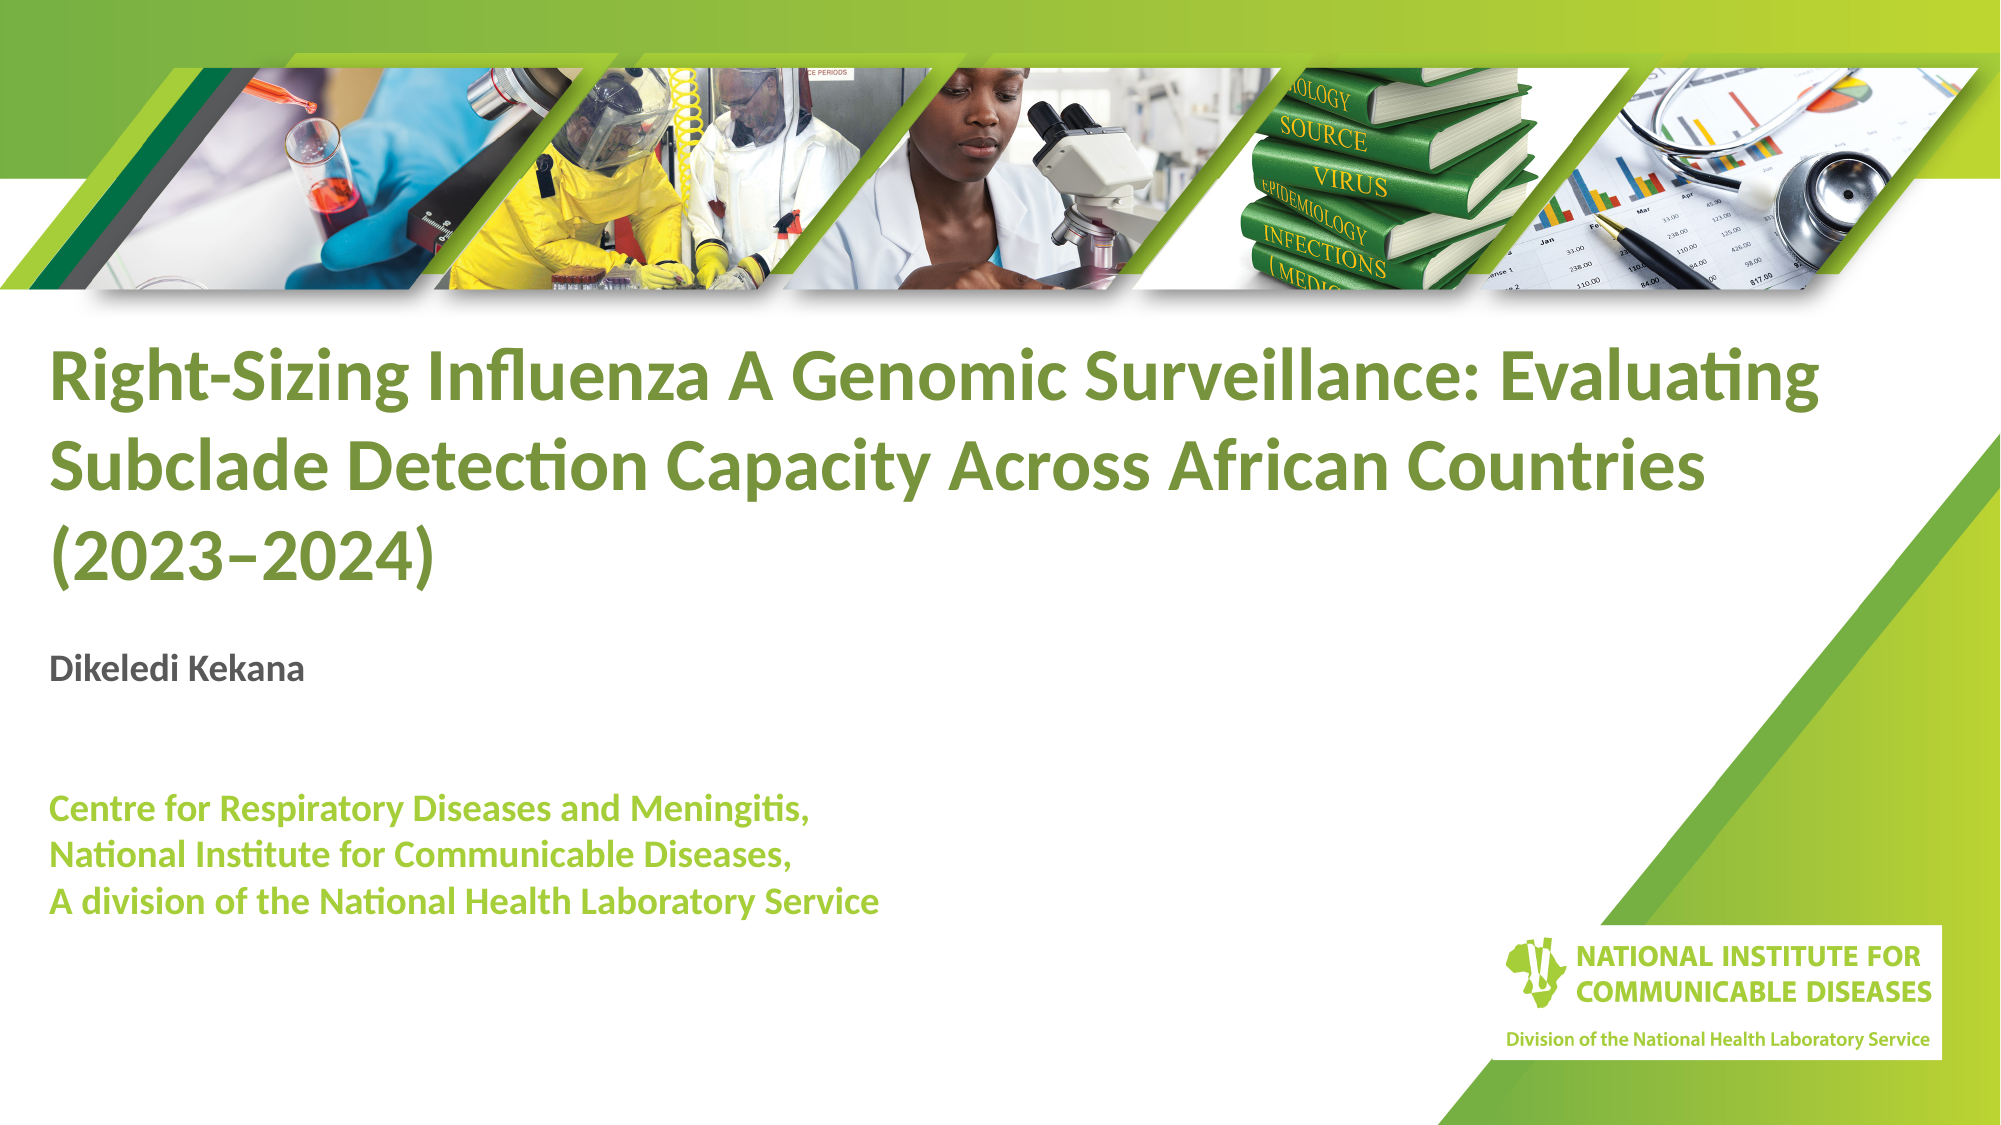

Right-Sizing Influenza A Genomic Surveillance: Evaluating Subclade Detection Capacity Across African Countries (2023–2024)

Dikeledi Kekana

Centre for Respiratory Diseases and Meningitis,
National Institute for Communicable Diseases,
A division of the National Health Laboratory Service